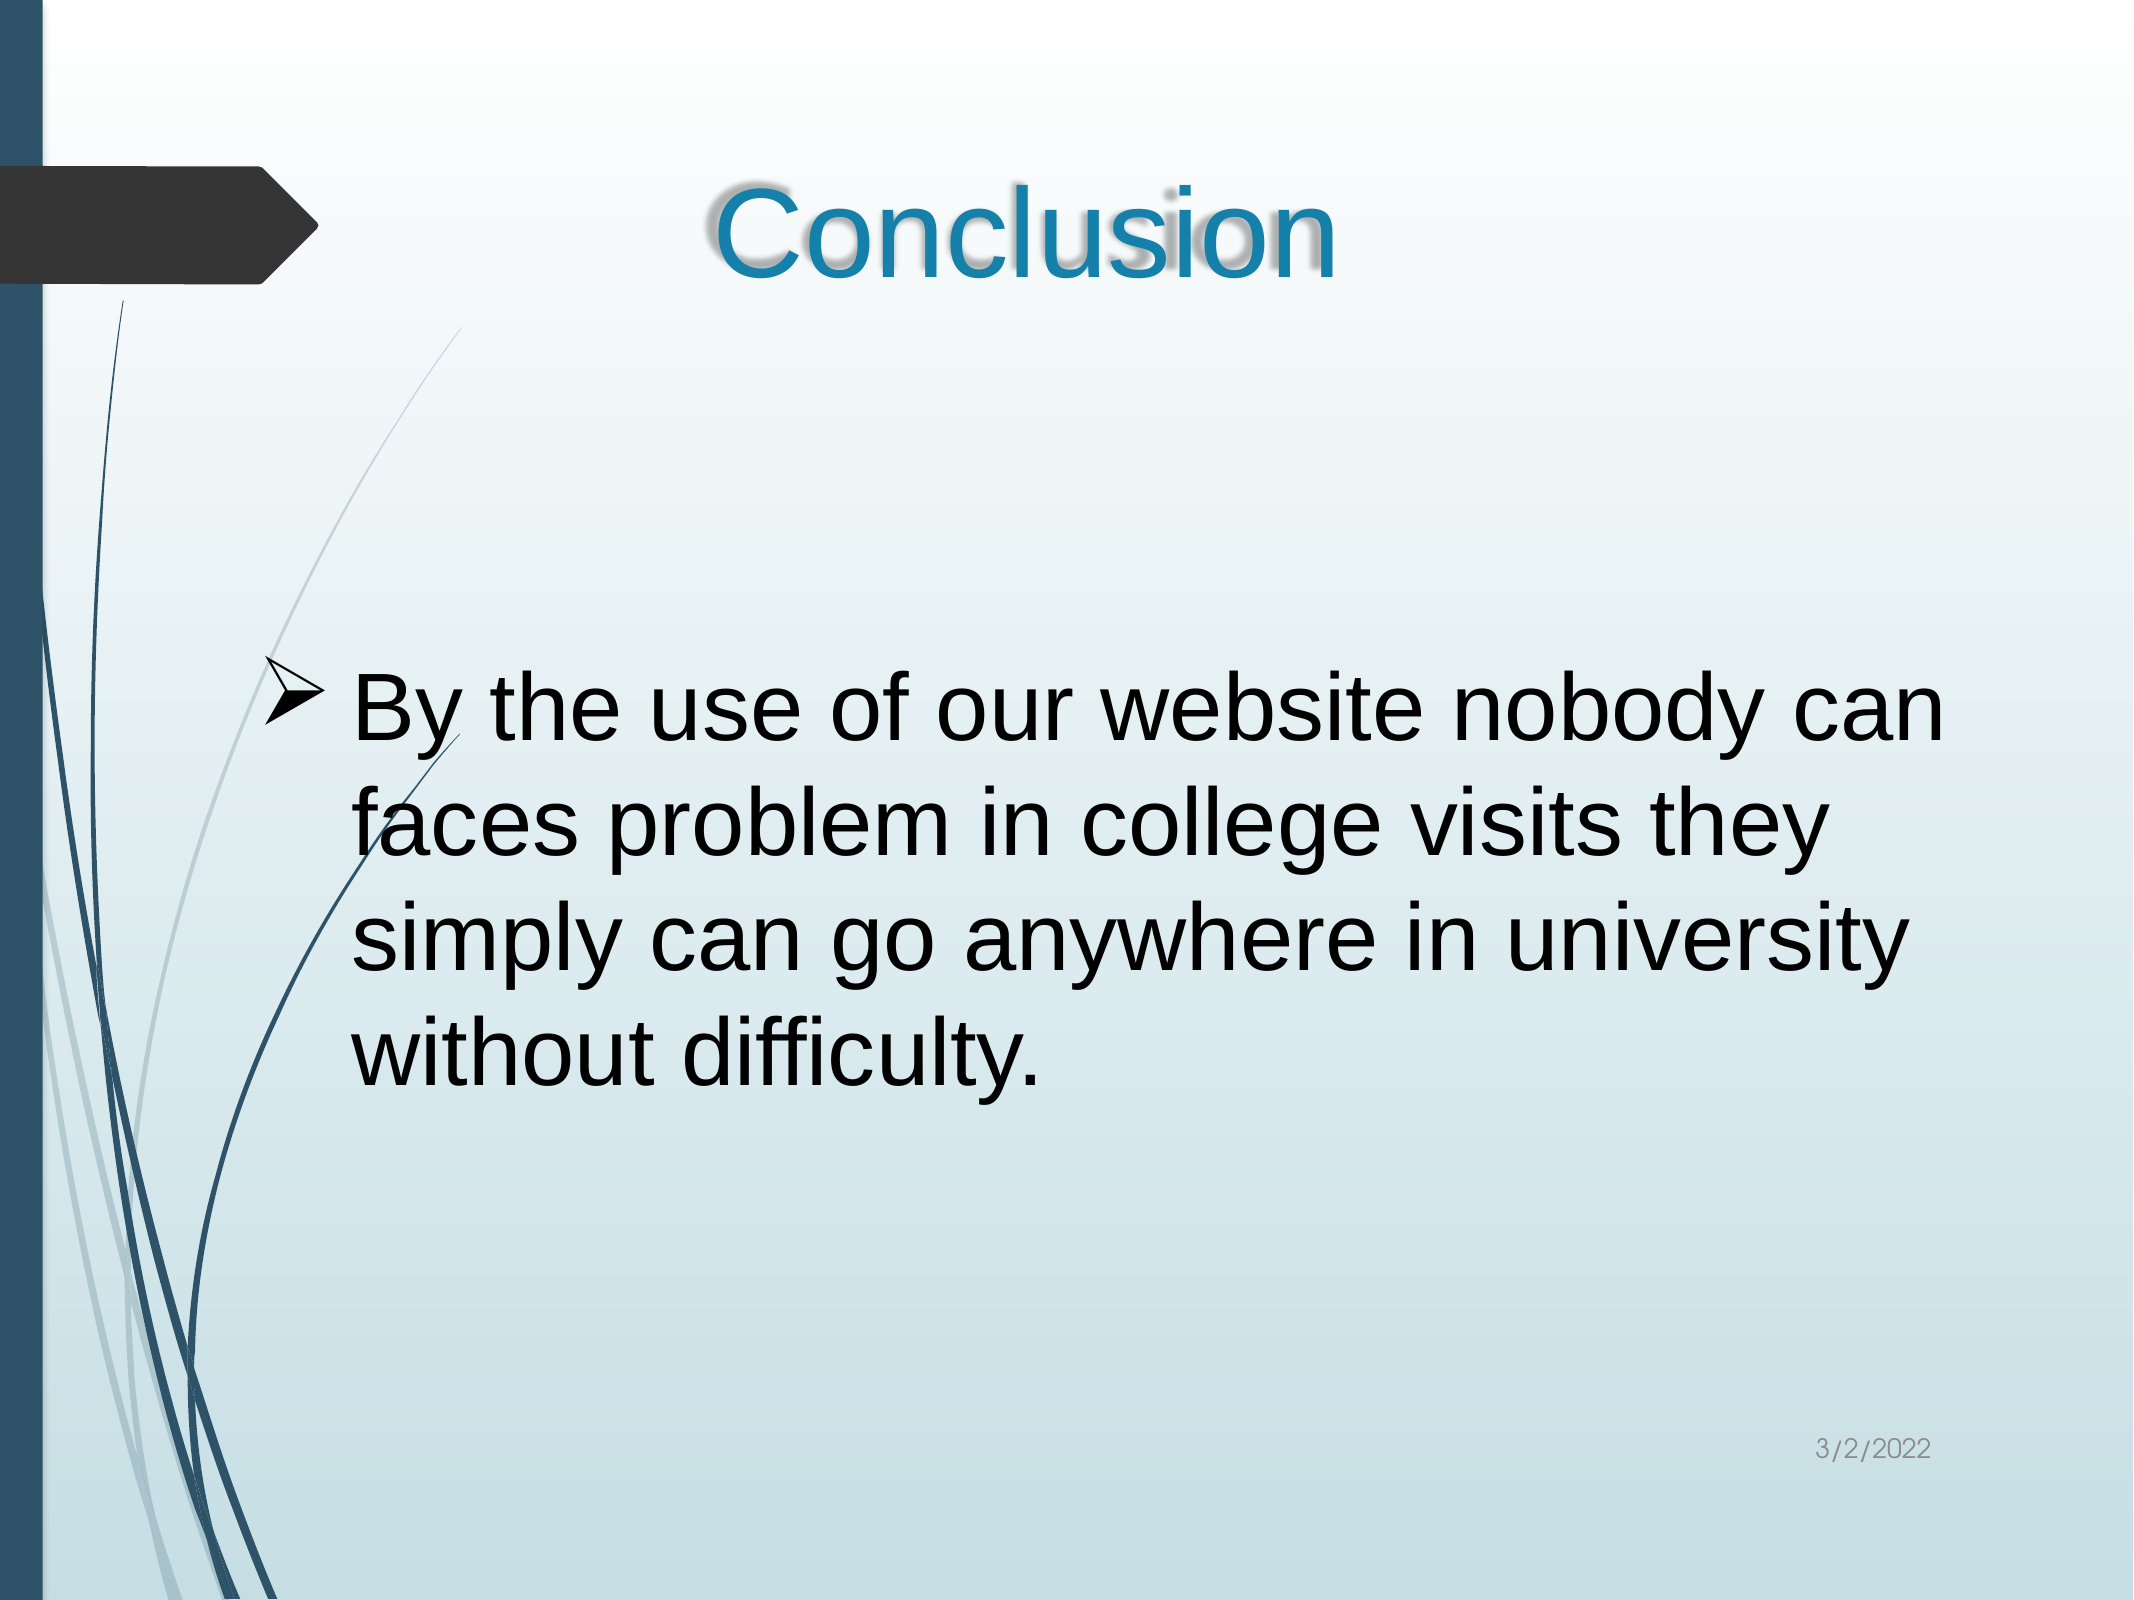

# Conclusion
9
By the use of our website nobody can faces problem in college visits they simply can go anywhere in university without difficulty.
3/2/2022